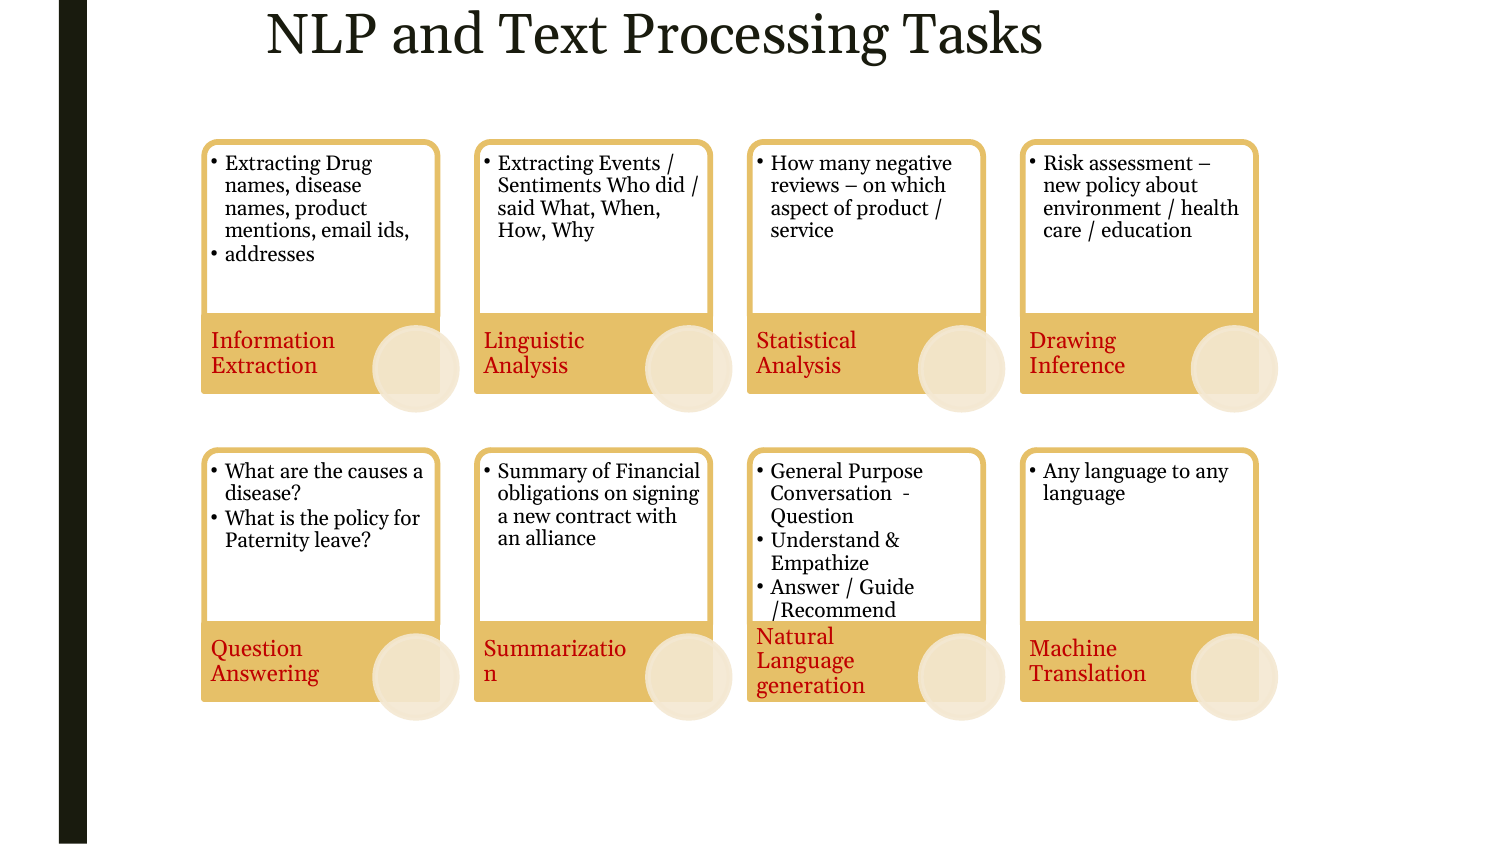

# NLP and Text Processing Tasks

Extracting Drug names, disease names, product mentions, email ids,
addresses
Extracting Events / Sentiments Who did / said What, When, How, Why
How many negative reviews – on which aspect of product / service
Risk assessment – new policy about environment / health care / education

Information Extraction

Linguistic Analysis

Statistical Analysis

Drawing Inference

What are the causes a disease?
What is the policy for Paternity leave?
Summary of Financial obligations on signing a new contract with an alliance
General Purpose Conversation  - Question
Understand & Empathize
Answer / Guide /Recommend
Any language to any language

Question Answering

Summarization

Natural Language generation

Machine Translation